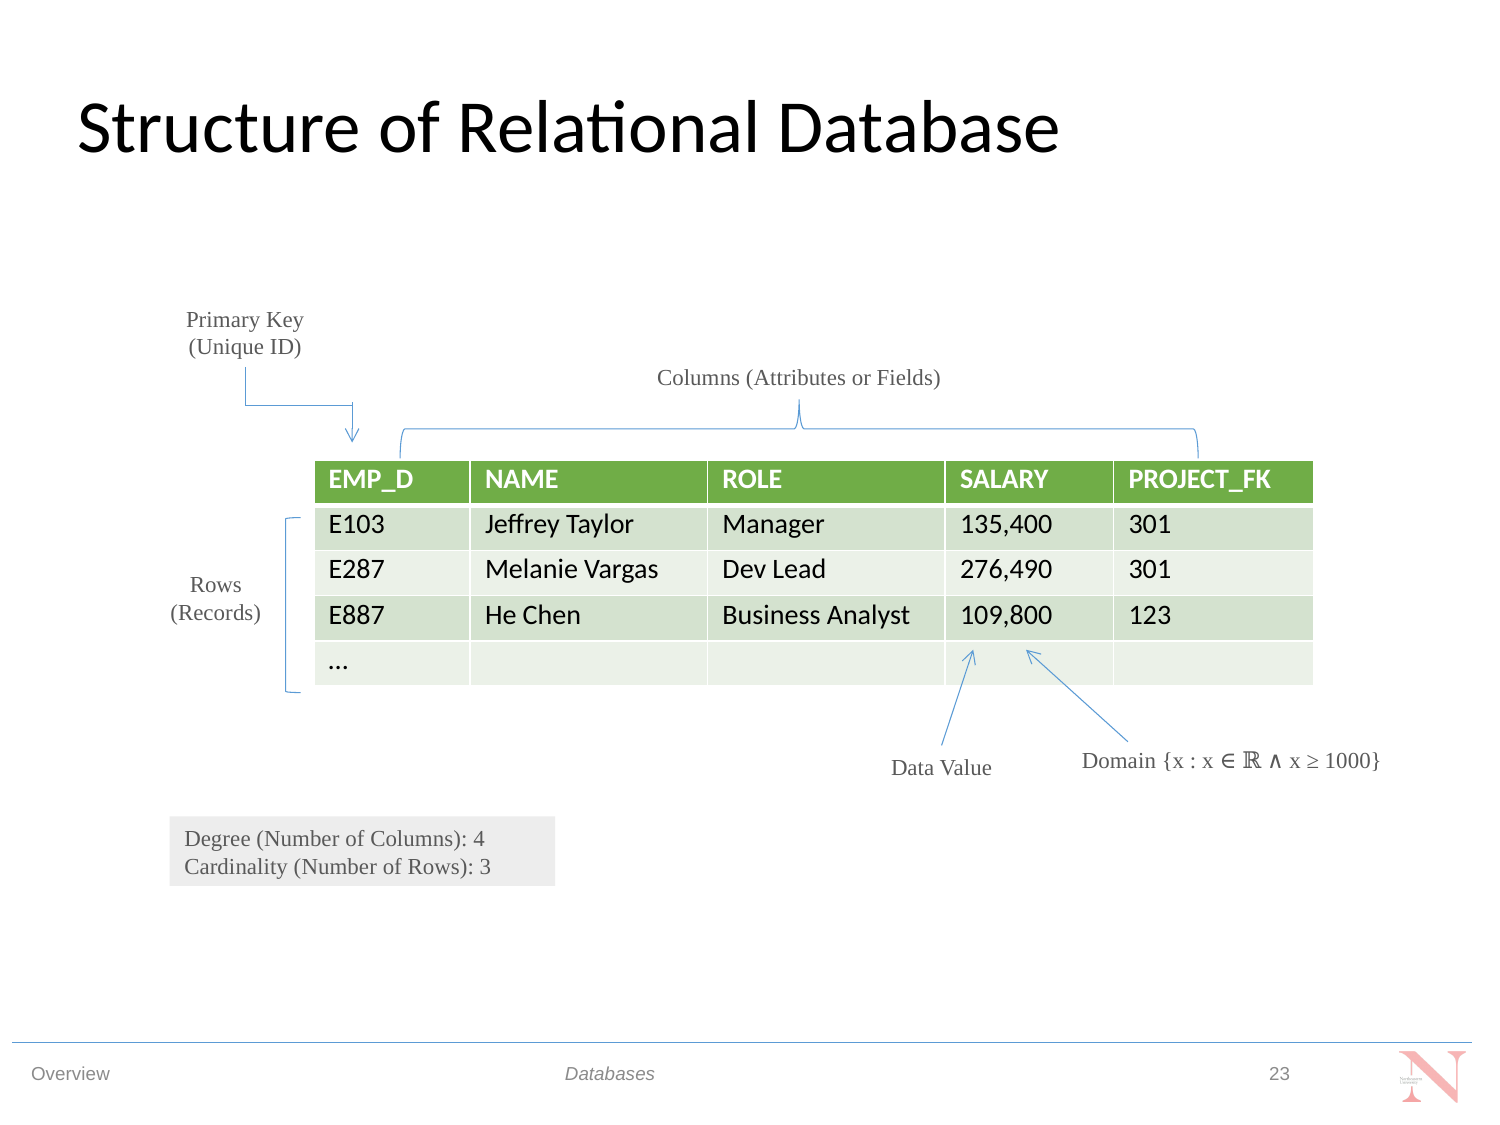

# Structure of Relational Database

Primary Key (Unique ID)
Columns (Attributes or Fields)
| EMP\_D | NAME | ROLE | SALARY | PROJECT\_FK |
| --- | --- | --- | --- | --- |
| E103 | Jeffrey Taylor | Manager | 135,400 | 301 |
| E287 | Melanie Vargas | Dev Lead | 276,490 | 301 |
| E887 | He Chen | Business Analyst | 109,800 | 123 |
| … |  |  |  |  |

Rows
(Records)
Domain {x : x ∈ ℝ ∧ x ≥ 1000}
Data Value
Degree (Number of Columns): 4
Cardinality (Number of Rows): 3
Databases
23
Overview